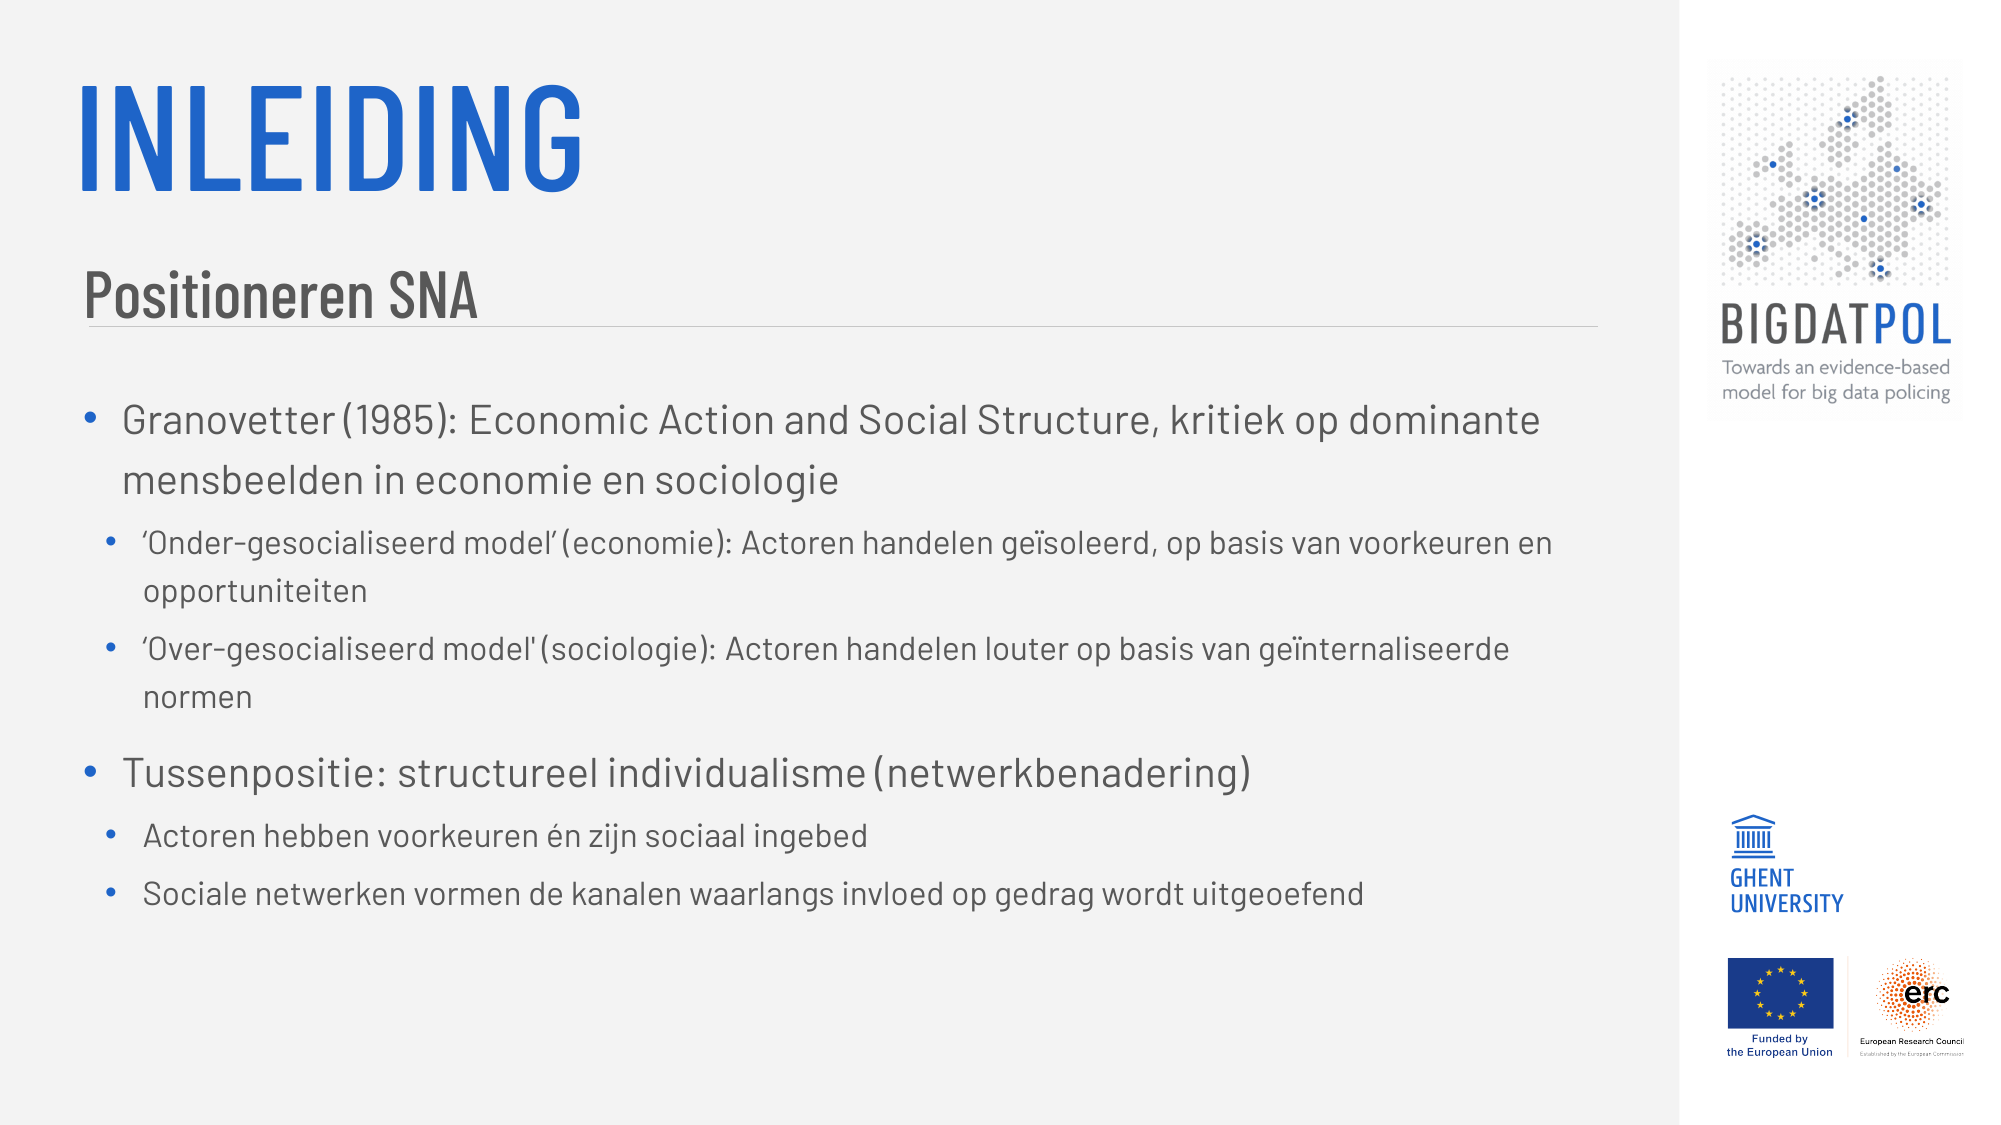

# Inleiding
Positioneren SNA
Granovetter (1985): Economic Action and Social Structure, kritiek op dominante mensbeelden in economie en sociologie
‘Onder-gesocialiseerd model’ (economie): Actoren handelen geïsoleerd, op basis van voorkeuren en opportuniteiten
‘Over-gesocialiseerd model' (sociologie): Actoren handelen louter op basis van geïnternaliseerde normen
Tussenpositie: structureel individualisme (netwerkbenadering)
Actoren hebben voorkeuren én zijn sociaal ingebed
Sociale netwerken vormen de kanalen waarlangs invloed op gedrag wordt uitgeoefend